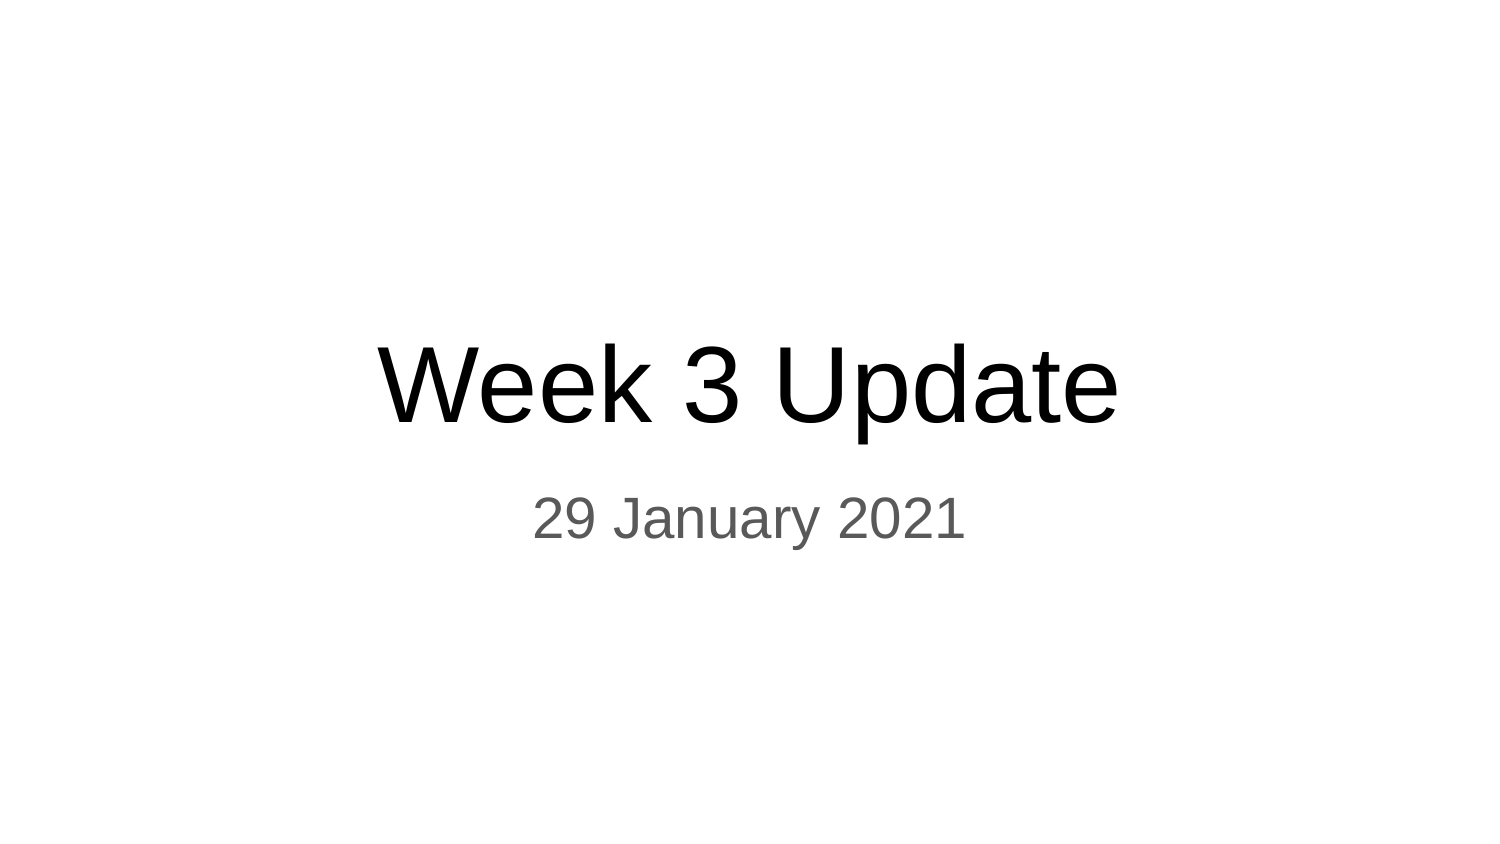

# Week 3 Update
29 January 2021